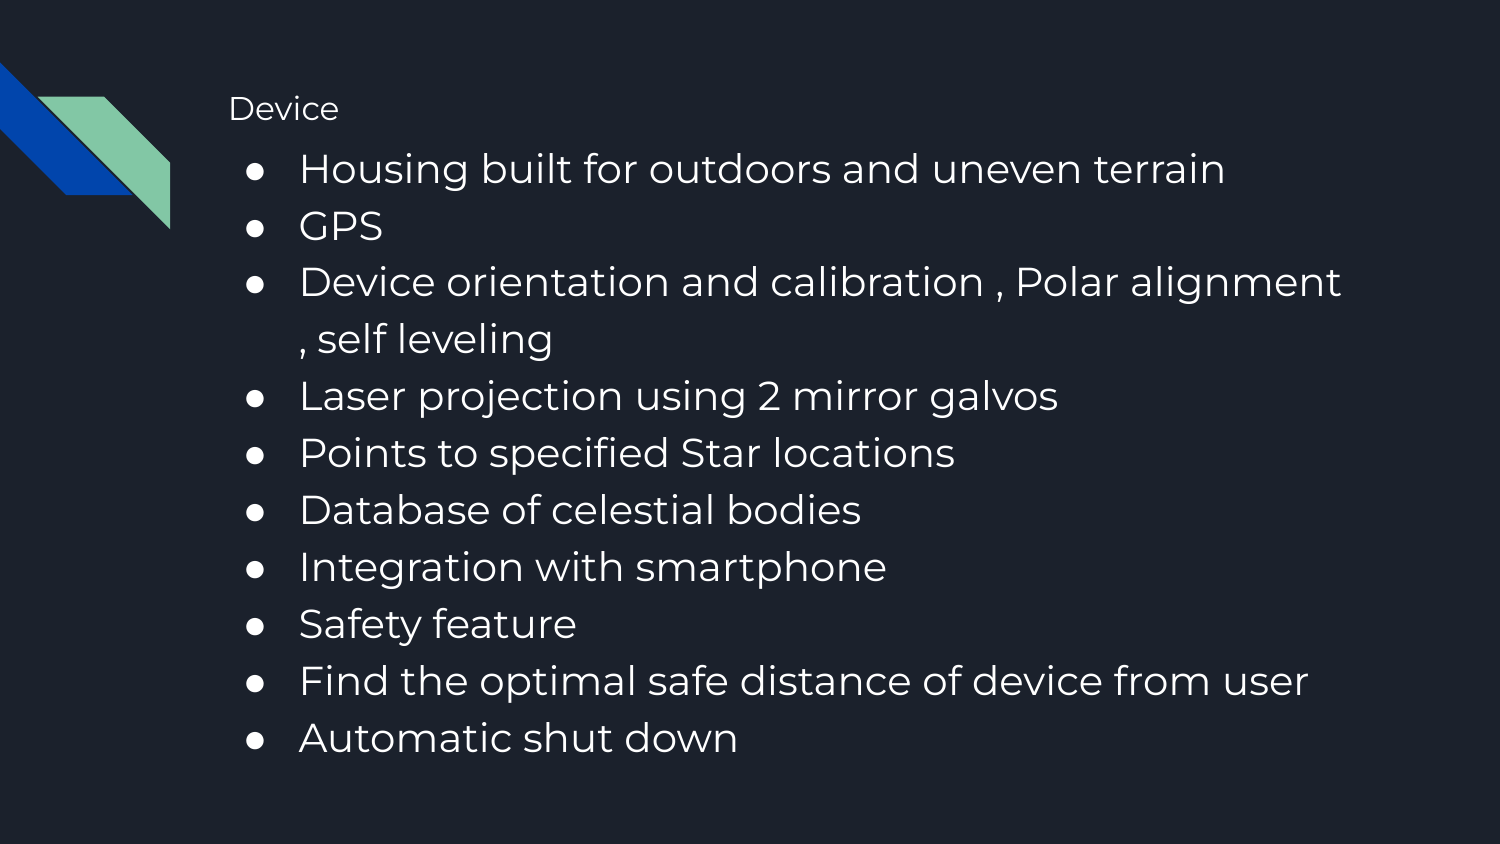

Device
Housing built for outdoors and uneven terrain
GPS
Device orientation and calibration , Polar alignment , self leveling
Laser projection using 2 mirror galvos
Points to specified Star locations
Database of celestial bodies
Integration with smartphone
Safety feature
Find the optimal safe distance of device from user
Automatic shut down